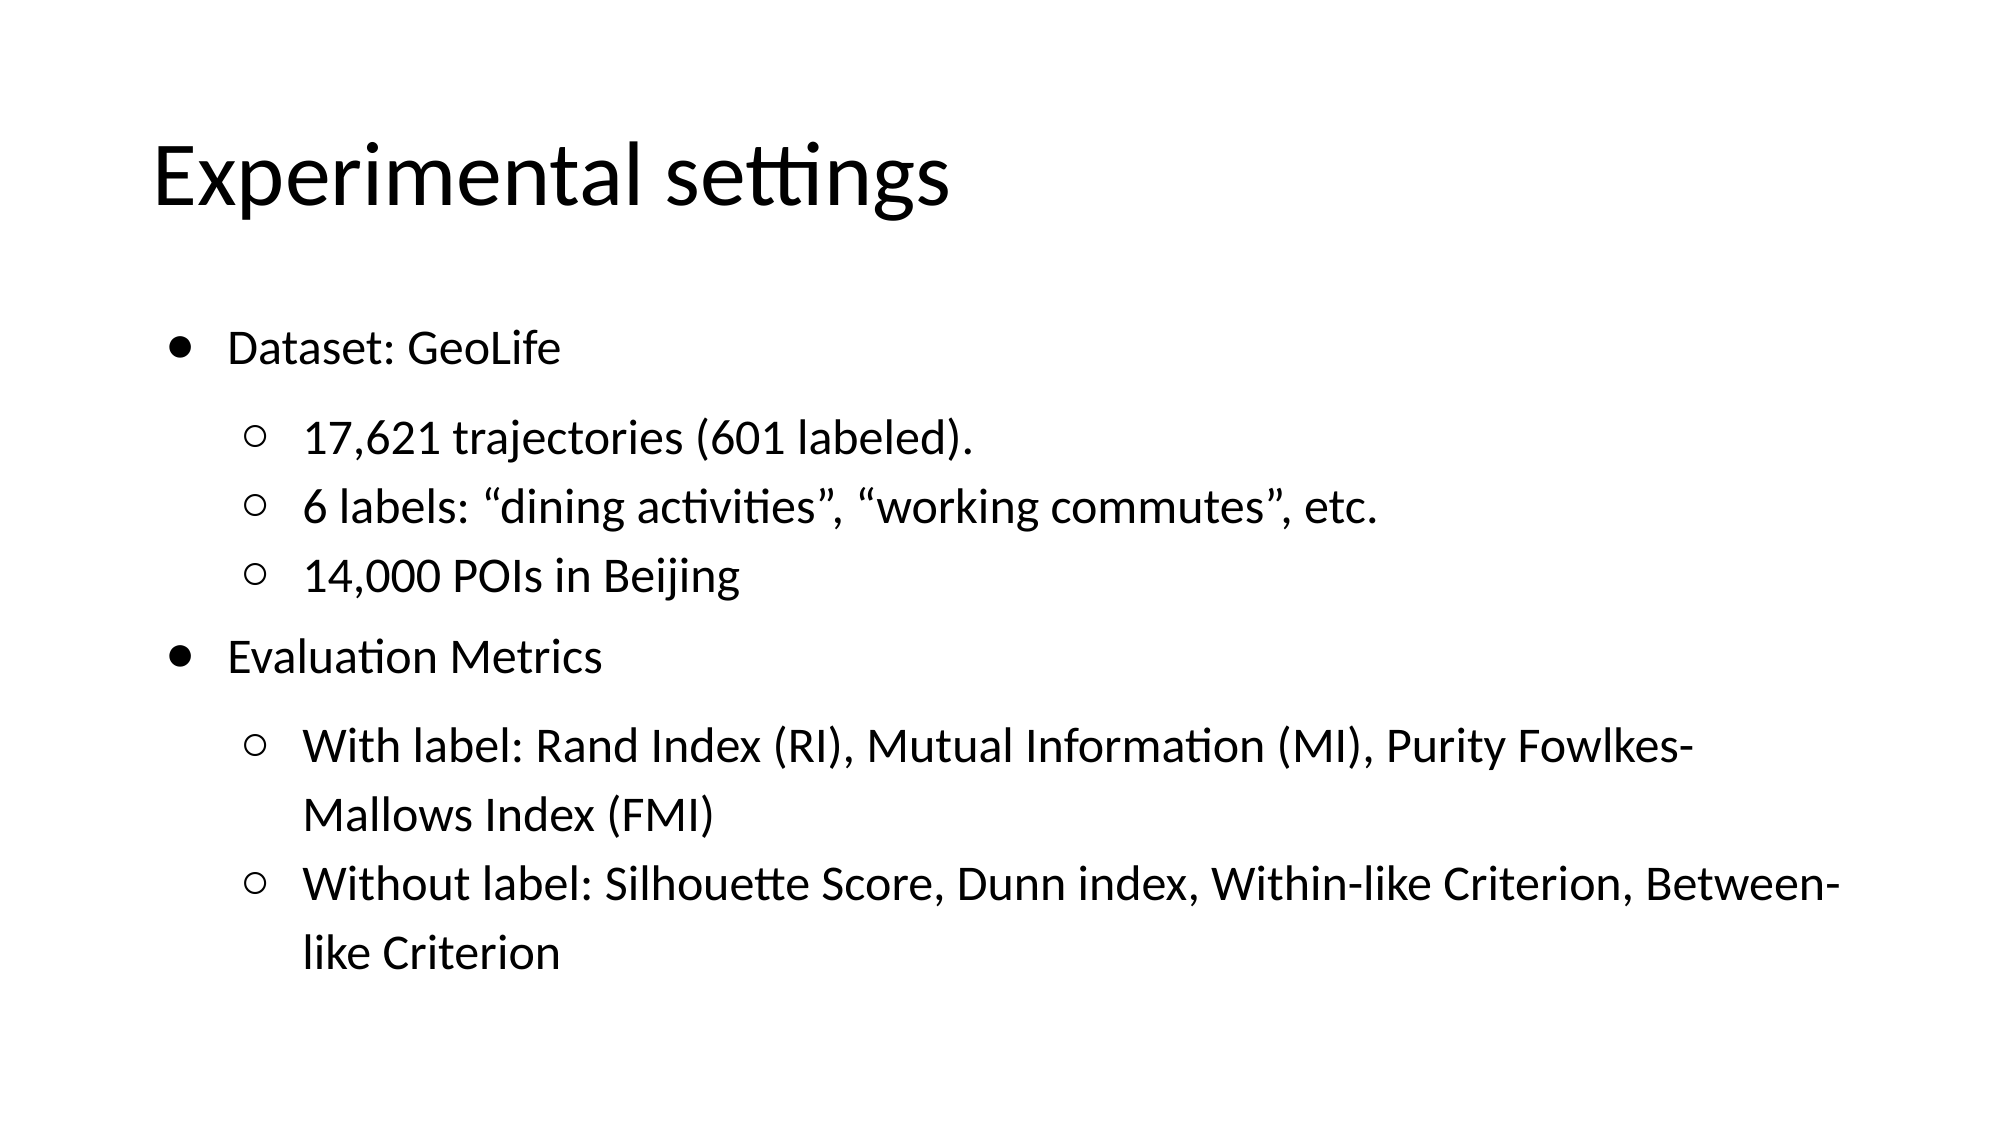

# Experimental settings
Dataset: GeoLife
17,621 trajectories (601 labeled).
6 labels: “dining activities”, “working commutes”, etc.
14,000 POIs in Beijing
Evaluation Metrics
With label: Rand Index (RI), Mutual Information (MI), Purity Fowlkes-Mallows Index (FMI)
Without label: Silhouette Score, Dunn index, Within-like Criterion, Between-like Criterion